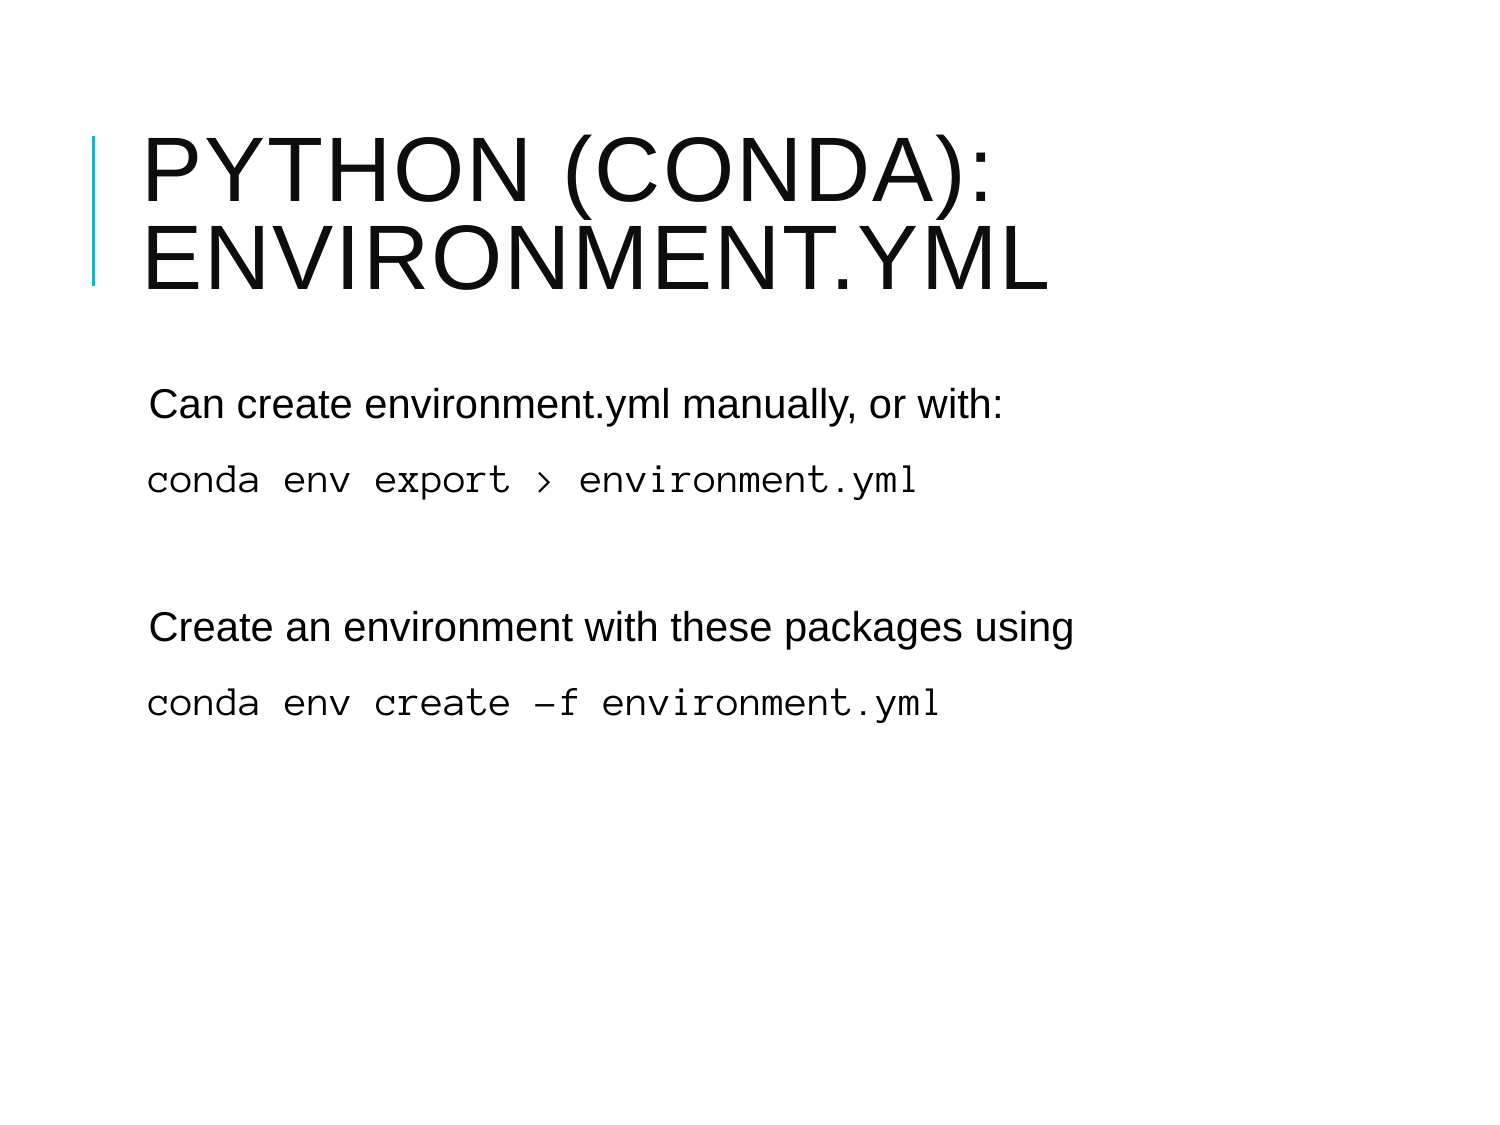

# Python (CONDA): Environment.yml
Can create environment.yml manually, or with:
conda env export > environment.yml

Create an environment with these packages using
conda env create -f environment.yml